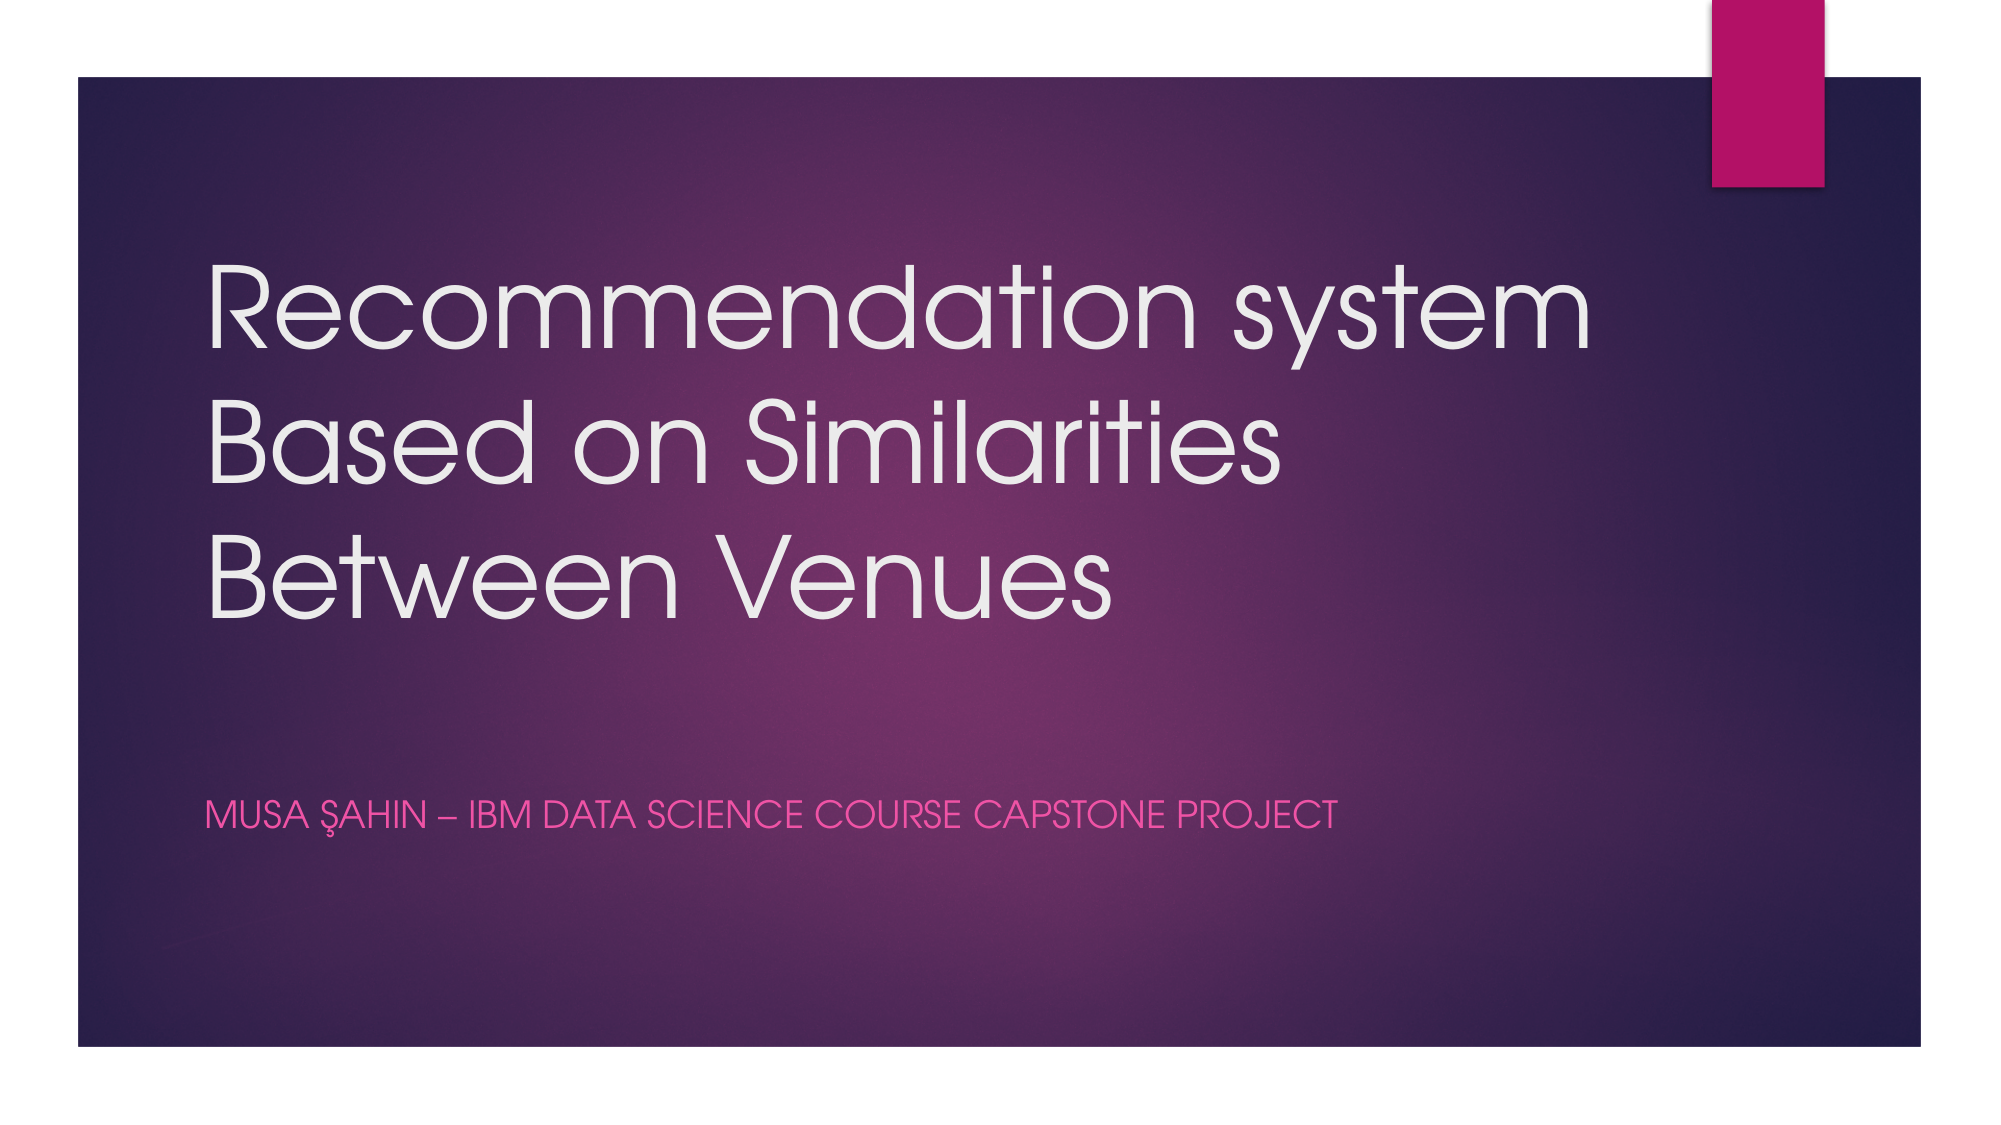

# Recommendation system Based on Similarities Between Venues
Musa şahin – IBM data science course capstone project